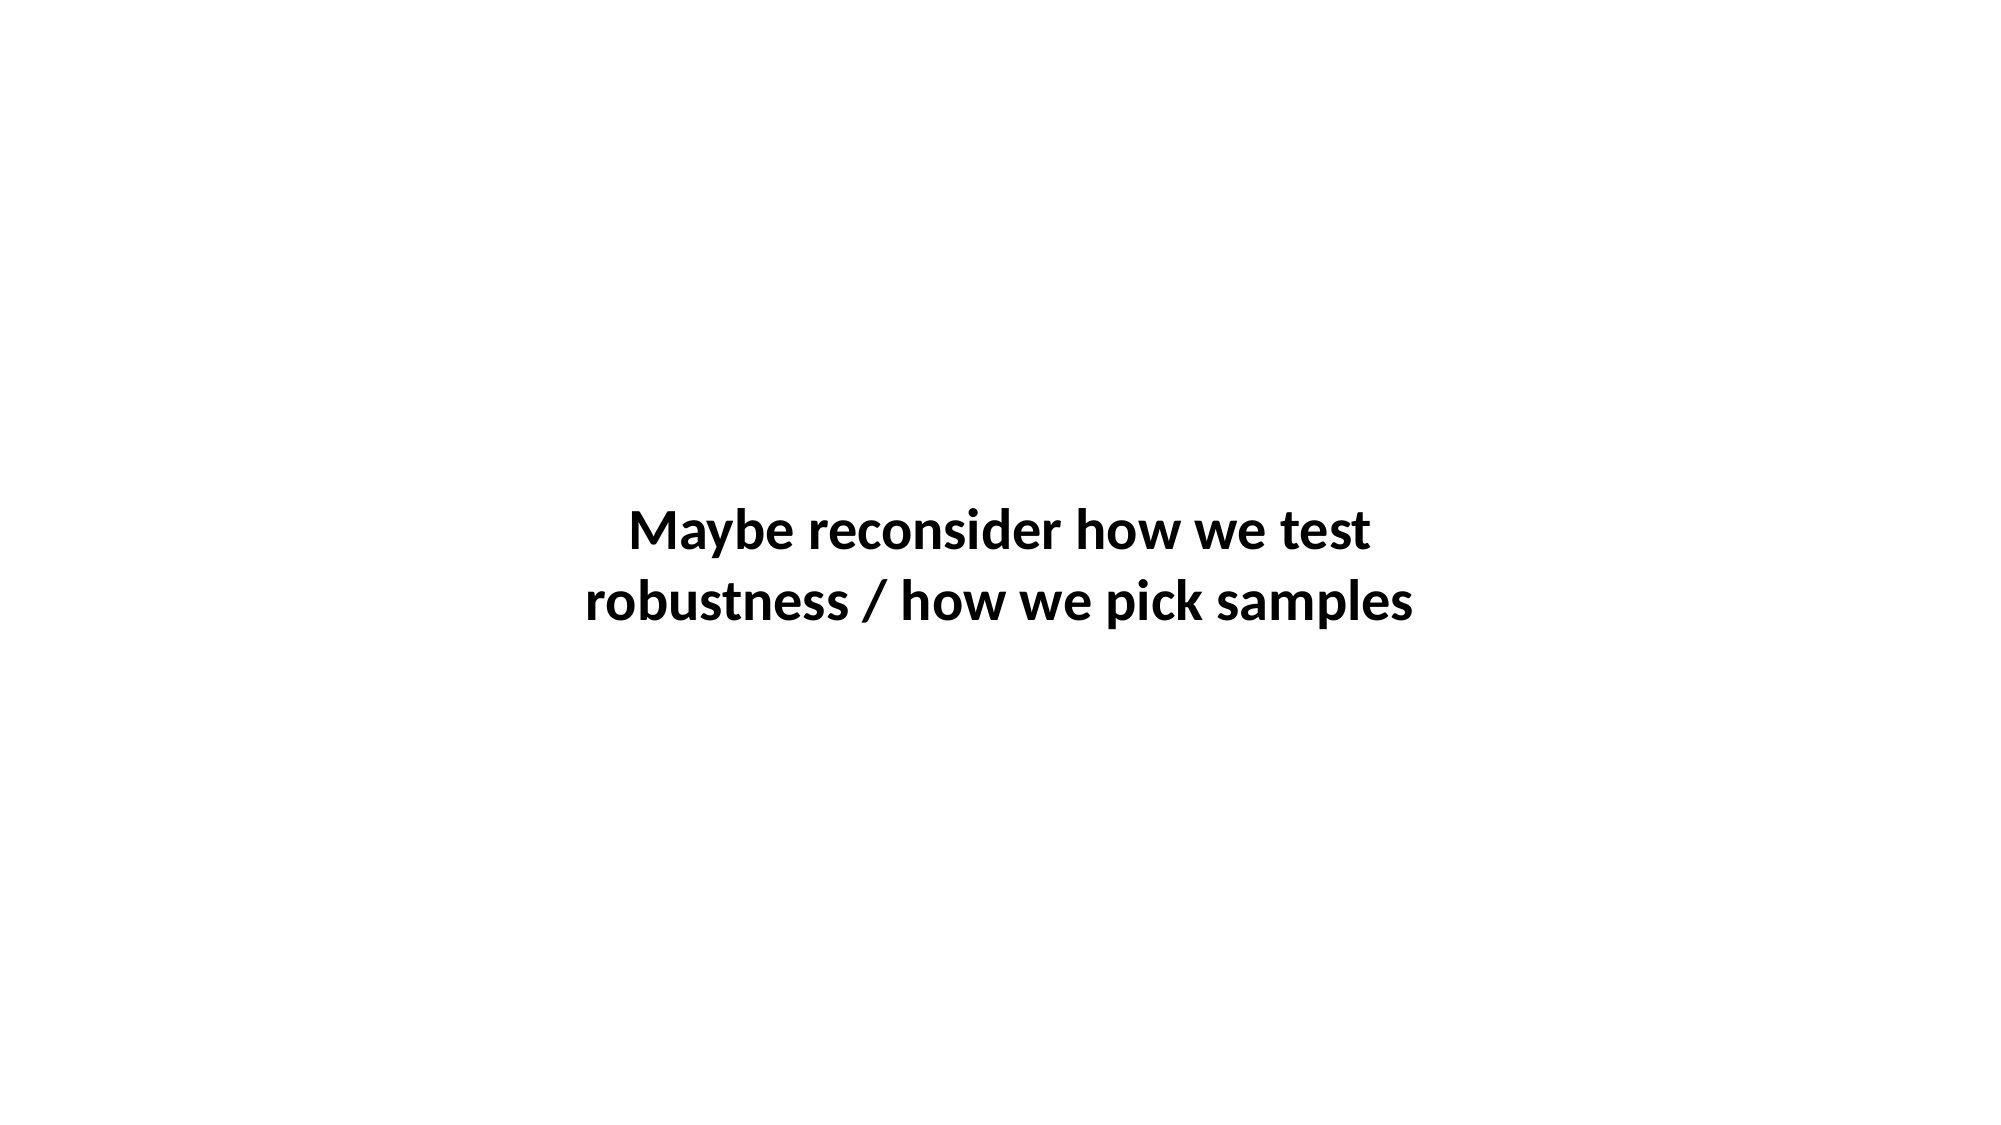

Maybe reconsider how we test
robustness / how we pick samples